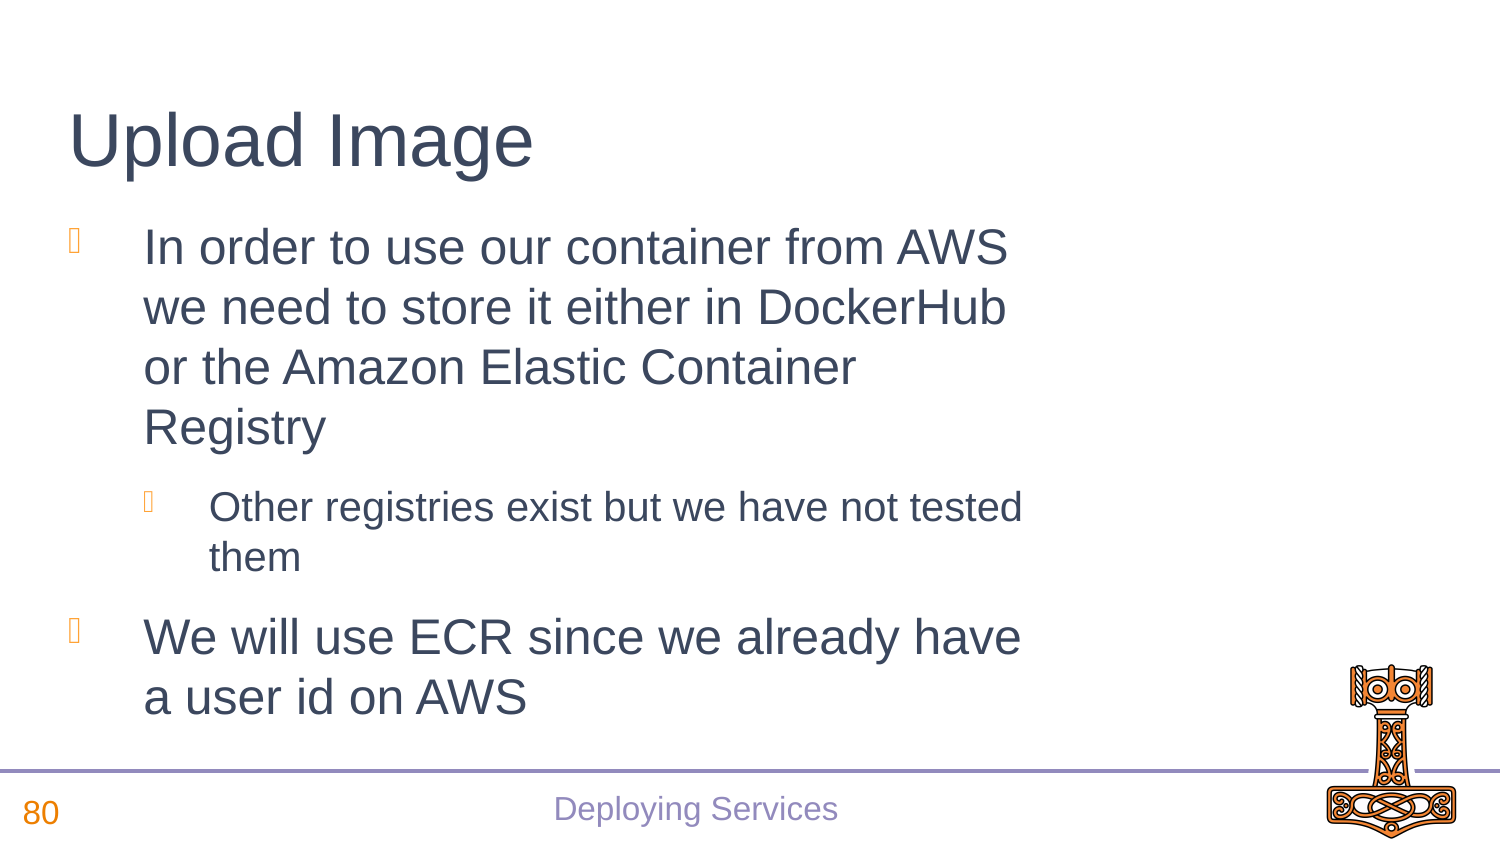

# Upload Image
In order to use our container from AWS we need to store it either in DockerHub or the Amazon Elastic Container Registry
Other registries exist but we have not tested them
We will use ECR since we already have a user id on AWS